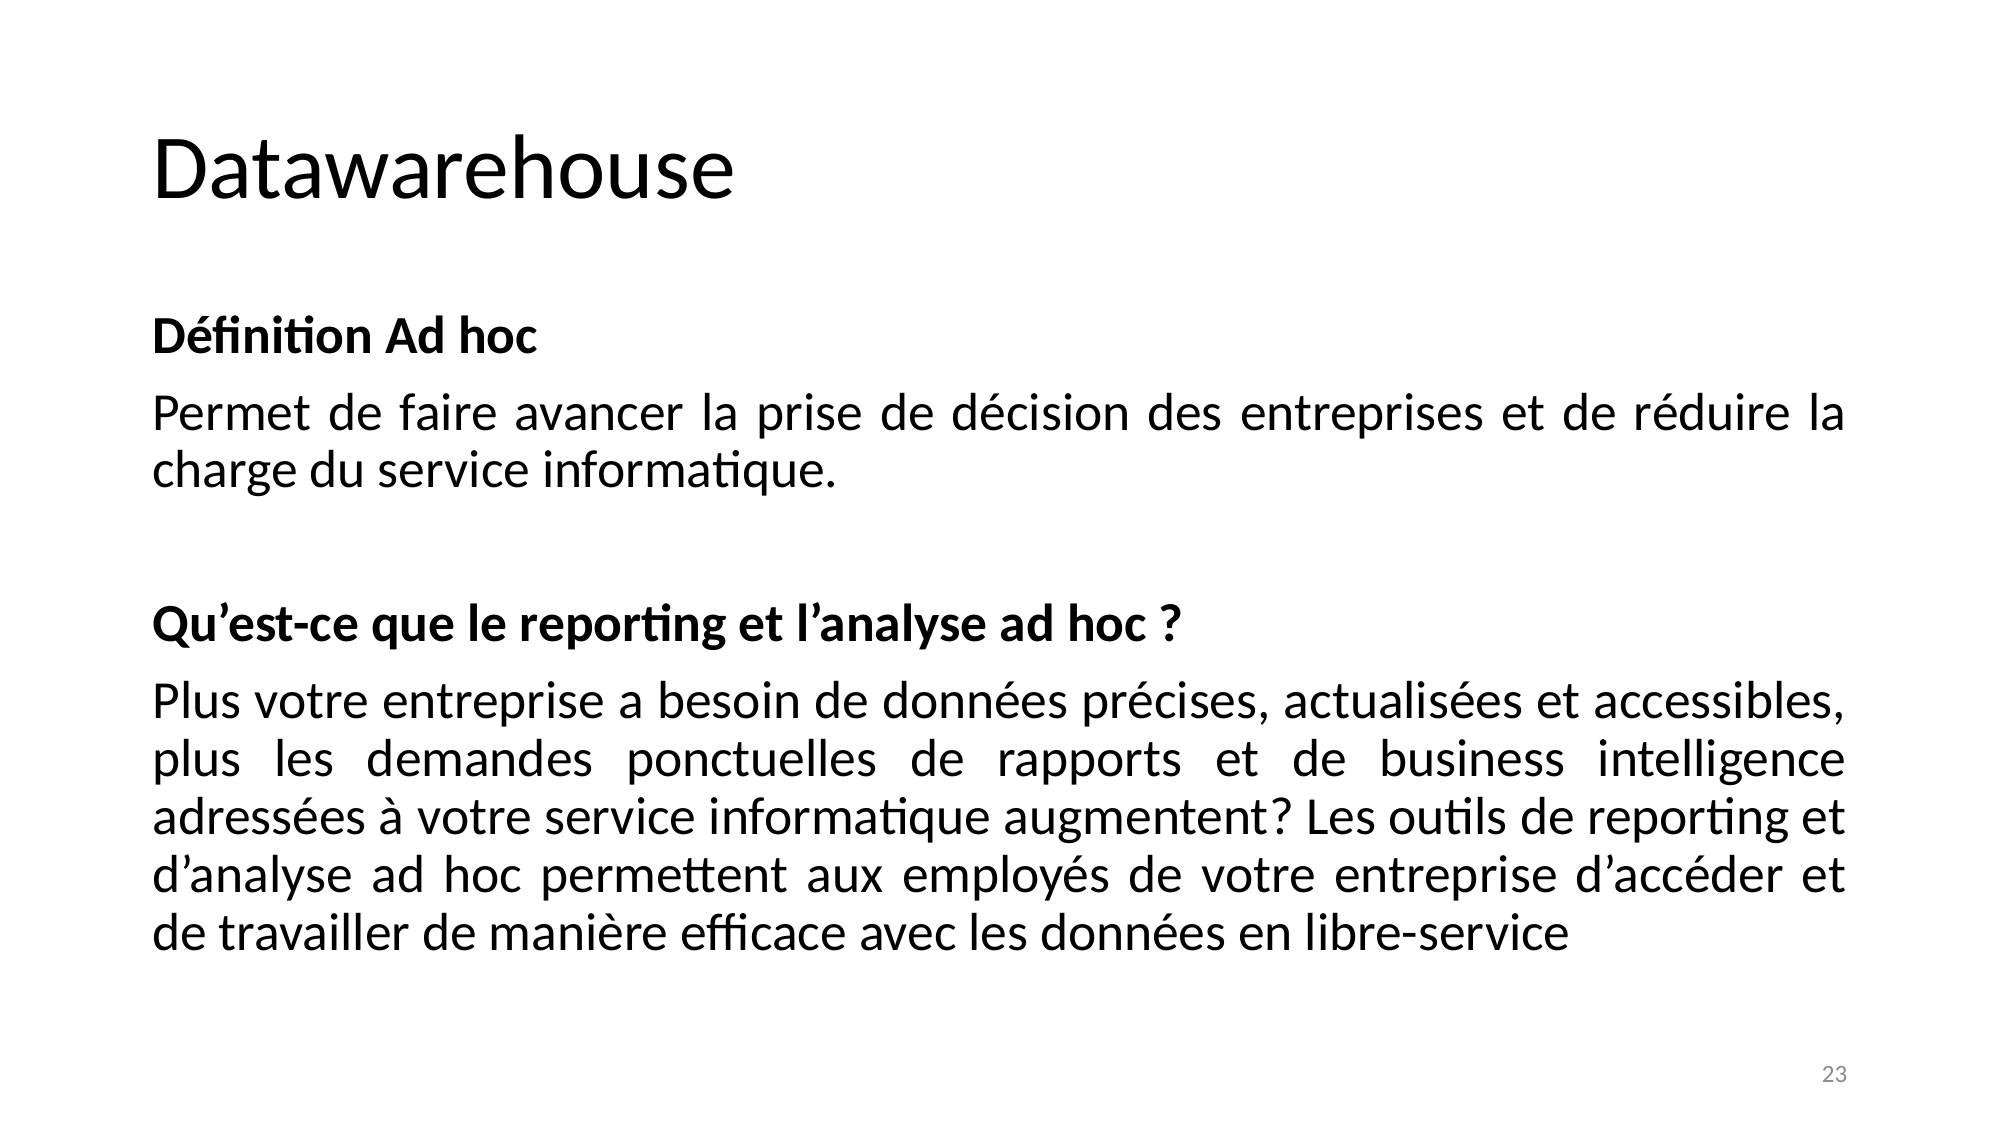

# Datawarehouse
Définition Ad hoc
Permet de faire avancer la prise de décision des entreprises et de réduire la charge du service informatique.

Qu’est-ce que le reporting et l’analyse ad hoc ?
Plus votre entreprise a besoin de données précises, actualisées et accessibles, plus les demandes ponctuelles de rapports et de business intelligence adressées à votre service informatique augmentent? Les outils de reporting et d’analyse ad hoc permettent aux employés de votre entreprise d’accéder et de travailler de manière efficace avec les données en libre-service

23